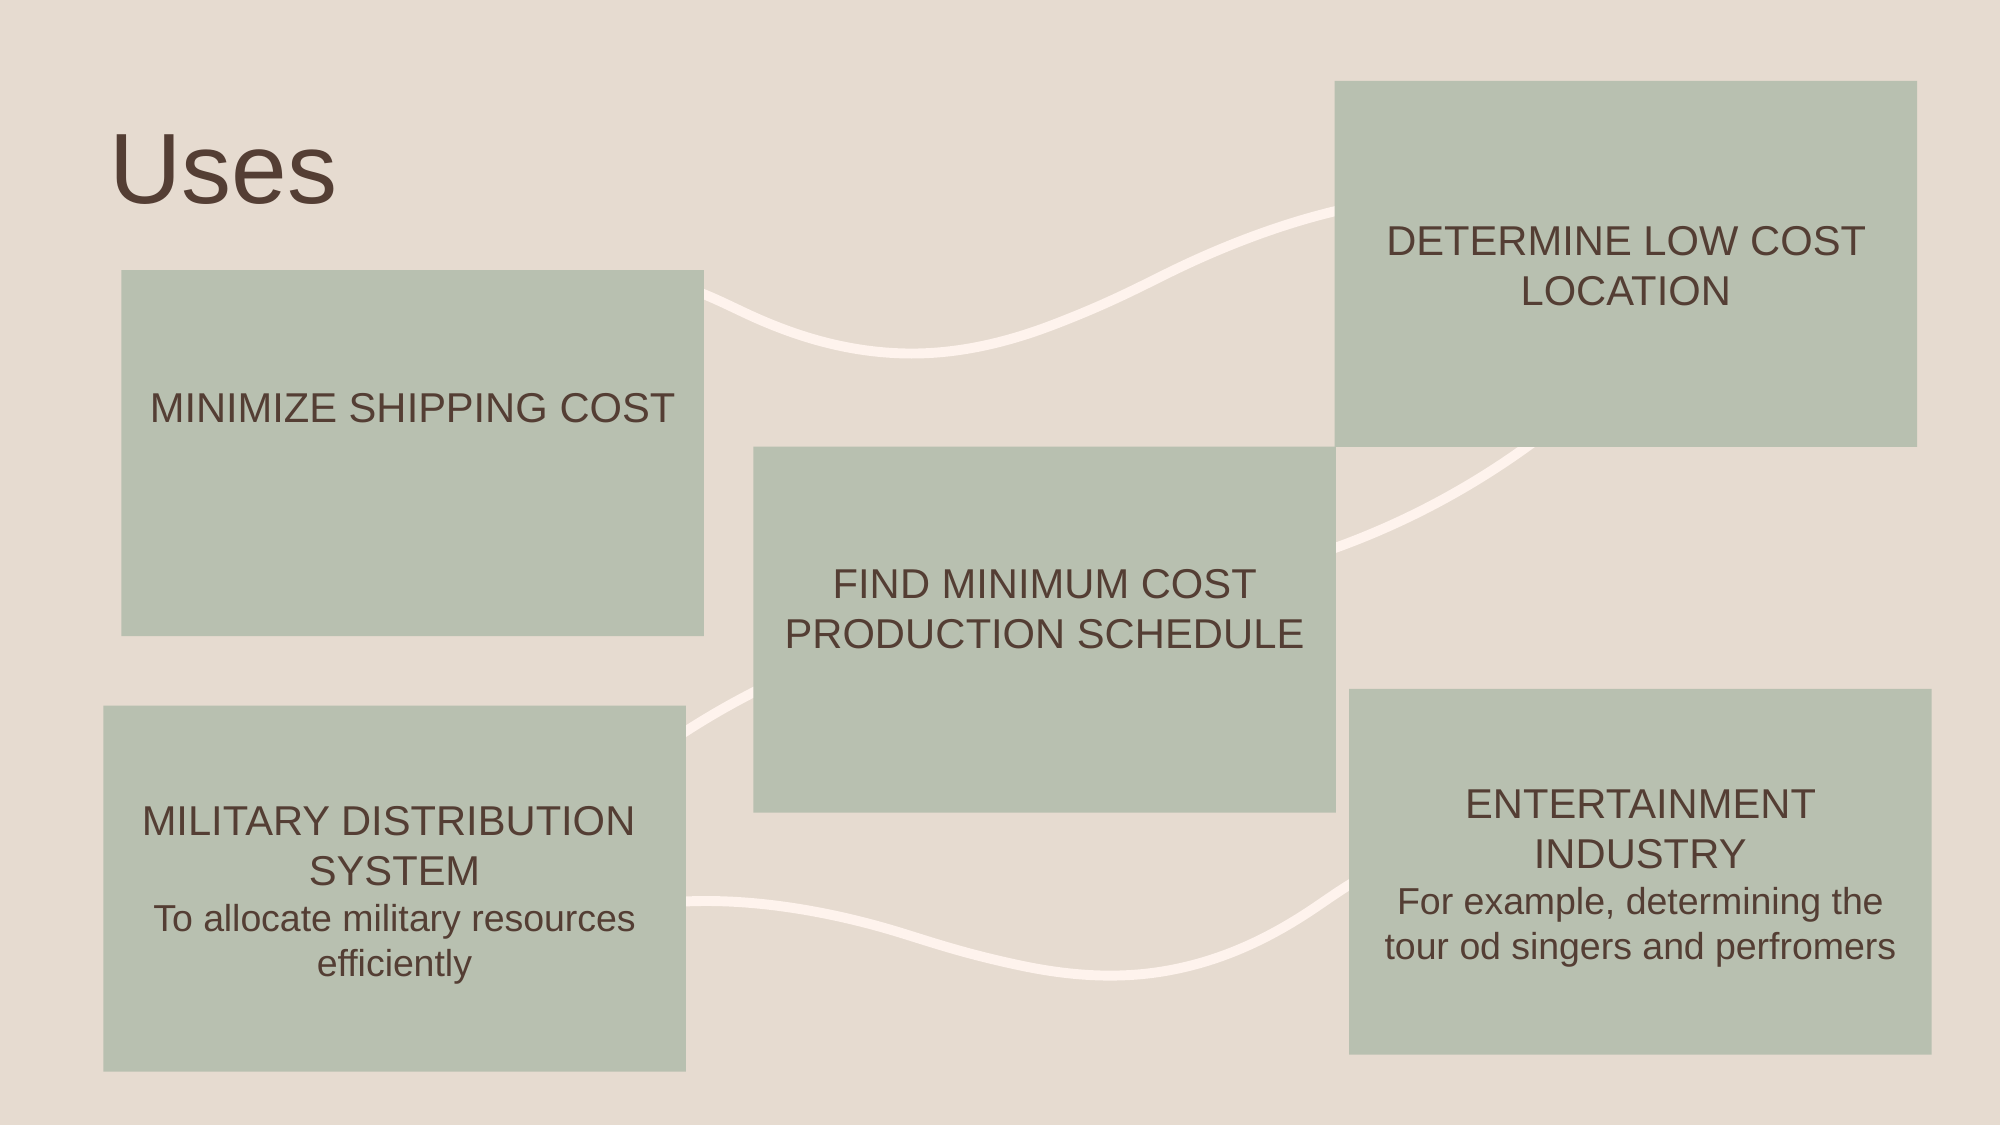

Determine low cost location
# Uses
Minimize shipping cost

Find minimum cost production schedule

Entertainment industry
For example, determining the tour od singers and perfromers
Military distribution  system
To allocate military resources efficiently